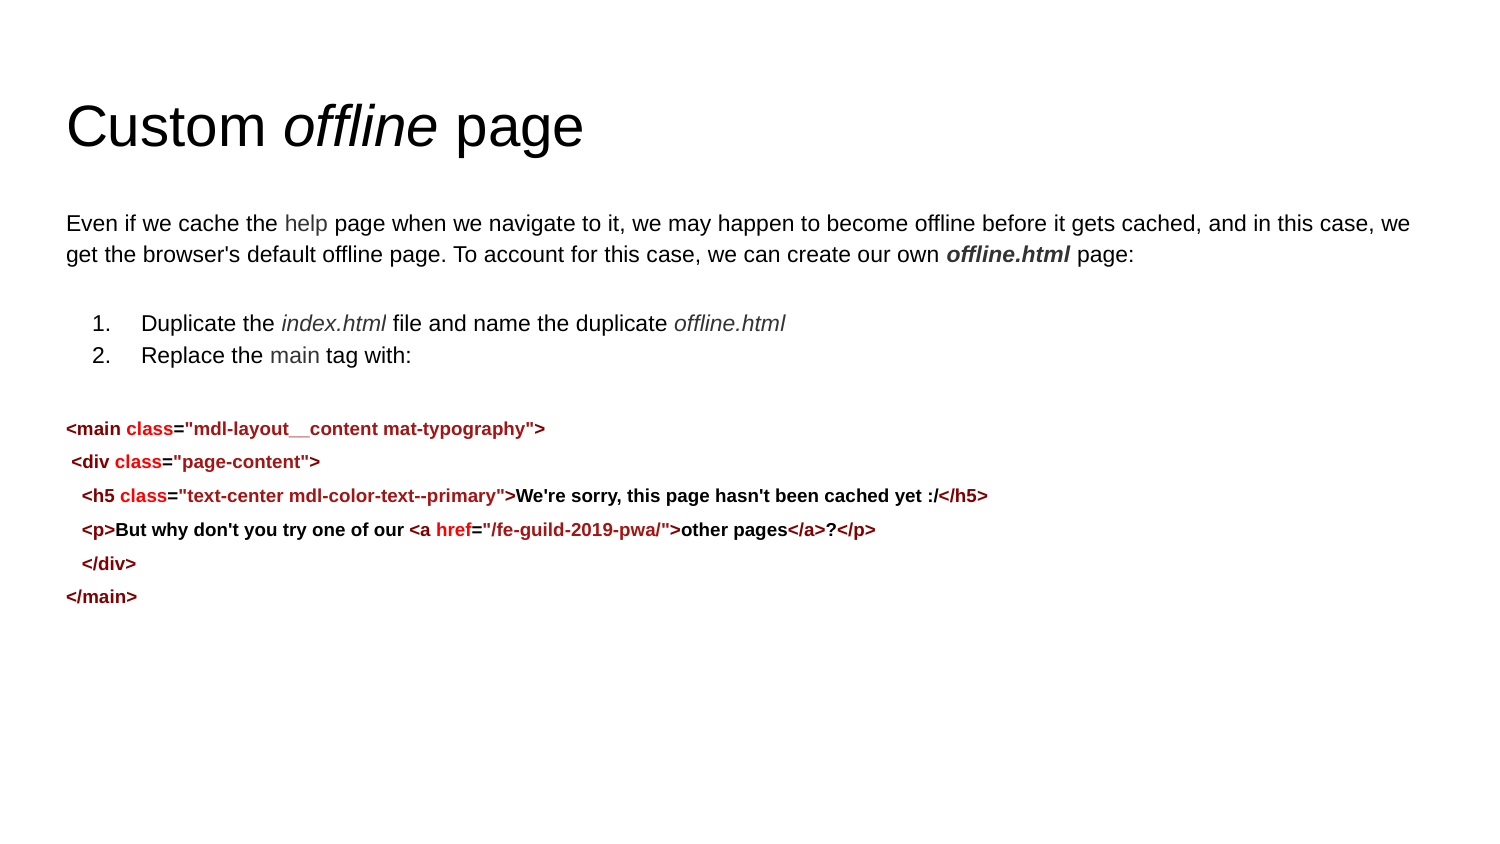

# Custom offline page
Even if we cache the help page when we navigate to it, we may happen to become offline before it gets cached, and in this case, we get the browser's default offline page. To account for this case, we can create our own offline.html page:
Duplicate the index.html file and name the duplicate offline.html
Replace the main tag with:
<main class="mdl-layout__content mat-typography">
 <div class="page-content">
   <h5 class="text-center mdl-color-text--primary">We're sorry, this page hasn't been cached yet :/</h5>
   <p>But why don't you try one of our <a href="/fe-guild-2019-pwa/">other pages</a>?</p>
   </div>
</main>